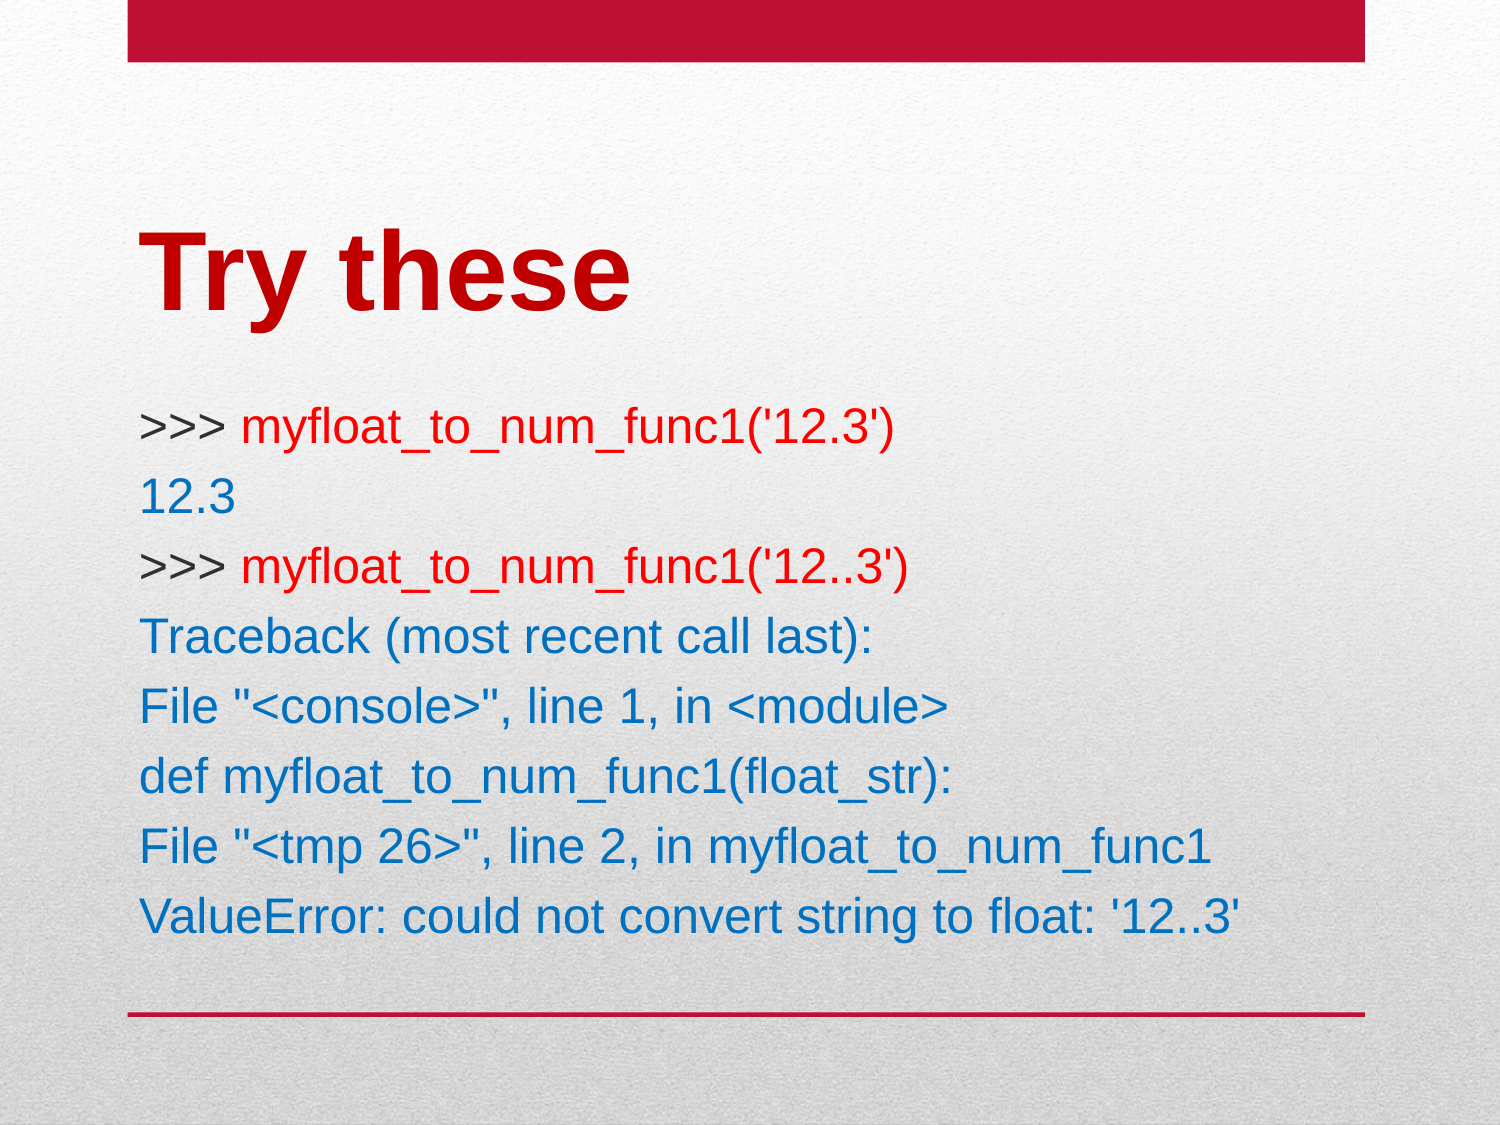

# Try these
>>> myfloat_to_num_func1('12.3')
12.3
>>> myfloat_to_num_func1('12..3')
Traceback (most recent call last):
File "<console>", line 1, in <module>
def myfloat_to_num_func1(float_str):
File "<tmp 26>", line 2, in myfloat_to_num_func1
ValueError: could not convert string to float: '12..3'